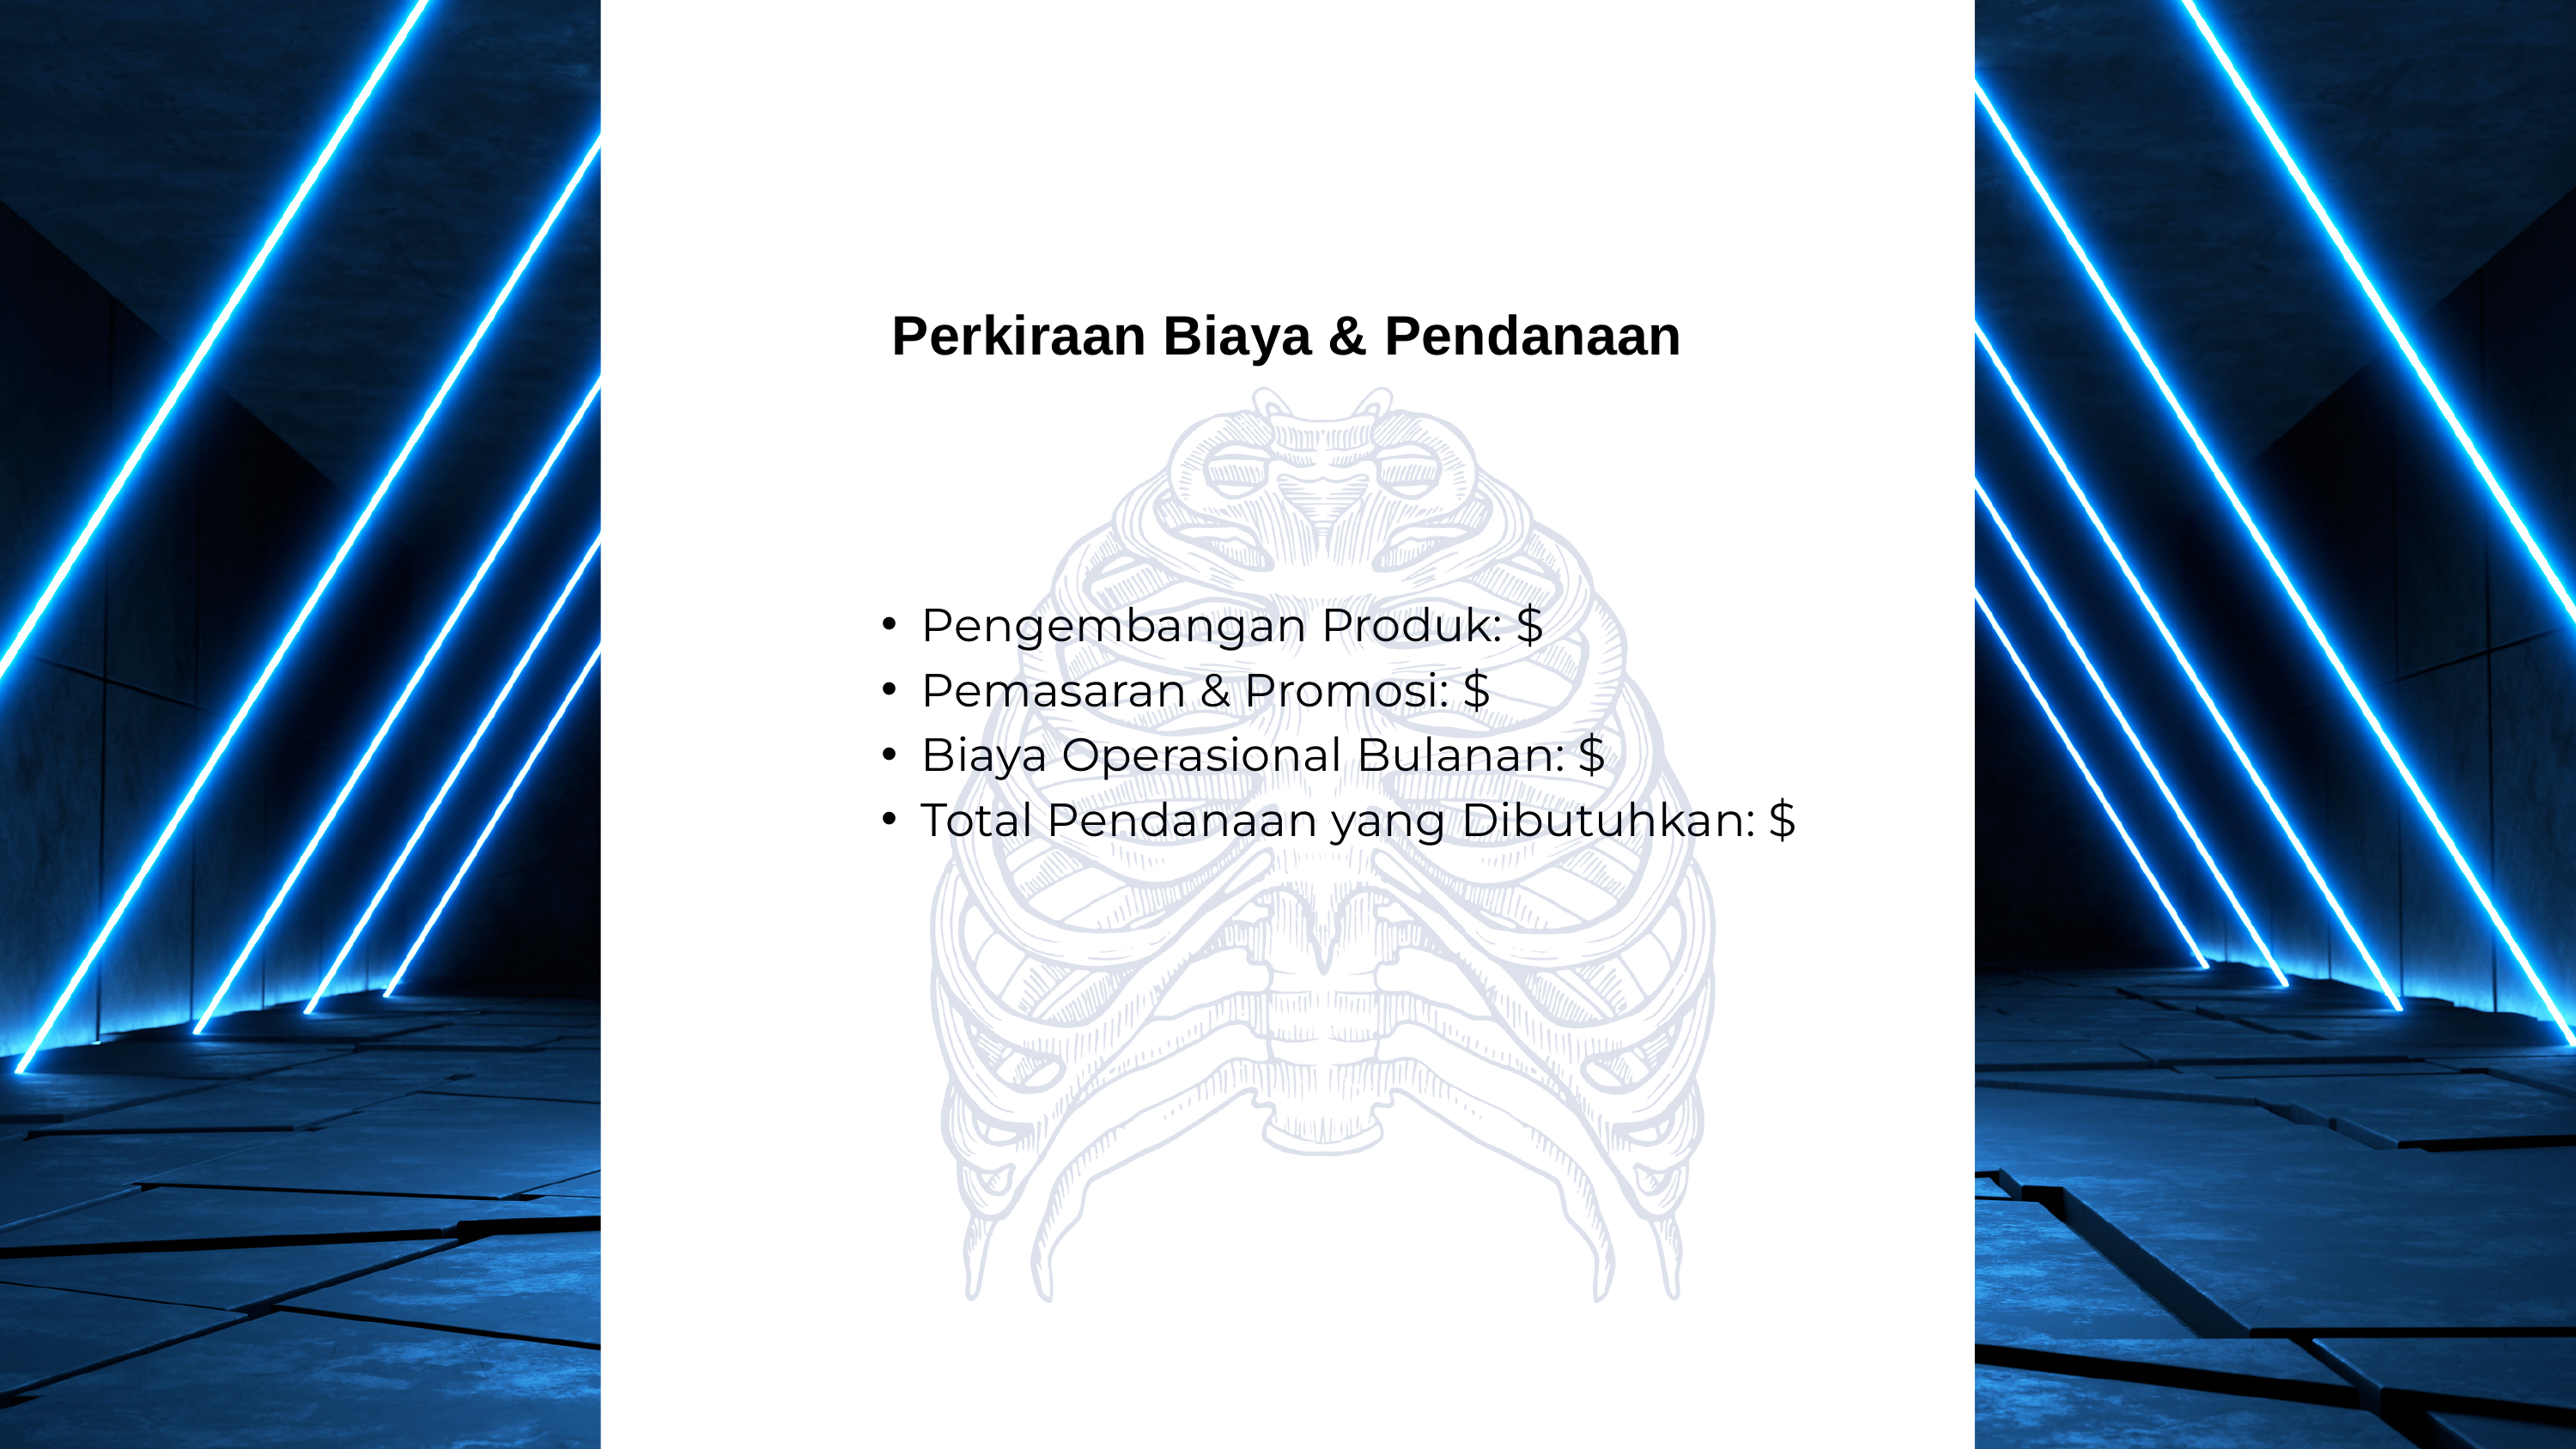

Perkiraan Biaya & Pendanaan

Pengembangan Produk: $
Pemasaran & Promosi: $
Biaya Operasional Bulanan: $
Total Pendanaan yang Dibutuhkan: $